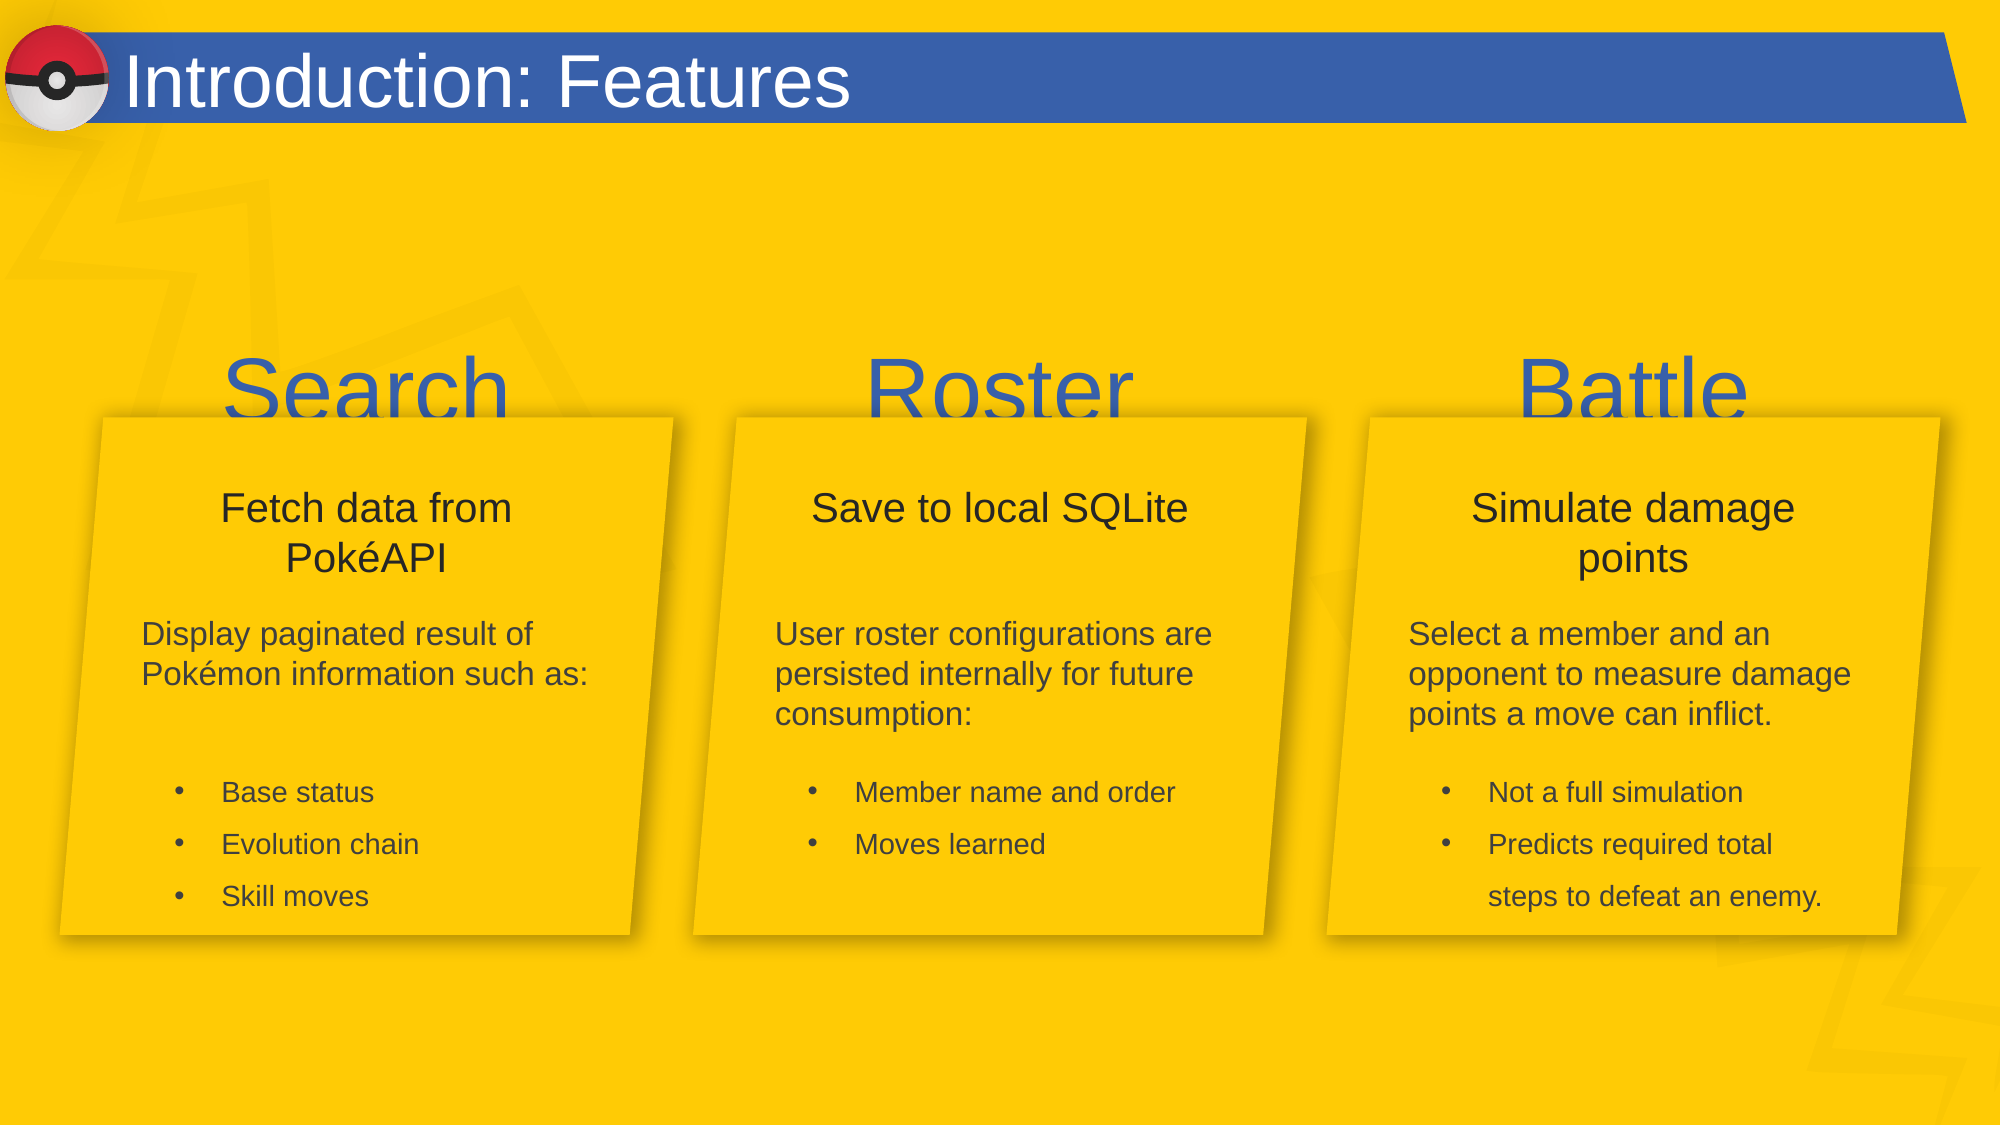

# Introduction: Features
Search
Roster
Battle

Fetch data from PokéAPI
Save to local SQLite
Simulate damage points
Display paginated result of Pokémon information such as:
User roster configurations are persisted internally for future consumption:
Select a member and an opponent to measure damage points a move can inflict.
Base status
Evolution chain
Skill moves
Member name and order
Moves learned
Not a full simulation
Predicts required total steps to defeat an enemy.